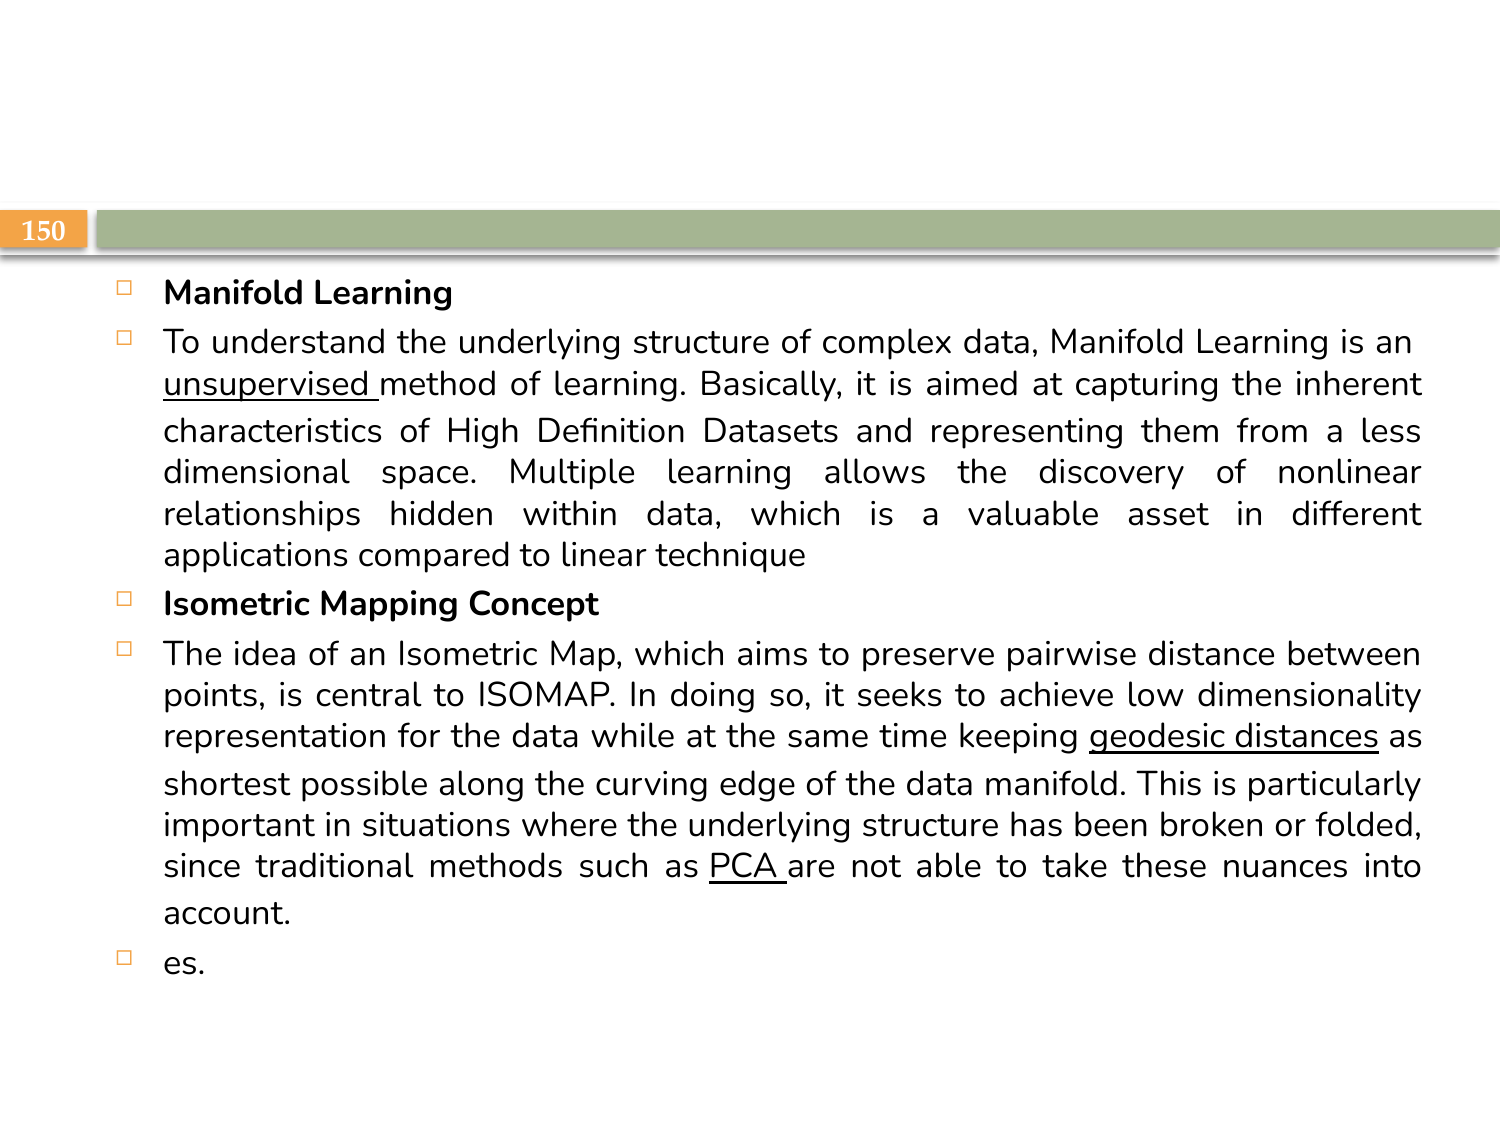

#
150
Manifold Learning
To understand the underlying structure of complex data, Manifold Learning is an unsupervised method of learning. Basically, it is aimed at capturing the inherent characteristics of High Definition Datasets and representing them from a less dimensional space. Multiple learning allows the discovery of nonlinear relationships hidden within data, which is a valuable asset in different applications compared to linear technique
Isometric Mapping Concept
The idea of an Isometric Map, which aims to preserve pairwise distance between points, is central to ISOMAP. In doing so, it seeks to achieve low dimensionality representation for the data while at the same time keeping geodesic distances as shortest possible along the curving edge of the data manifold. This is particularly important in situations where the underlying structure has been broken or folded, since traditional methods such as PCA are not able to take these nuances into account.
es.